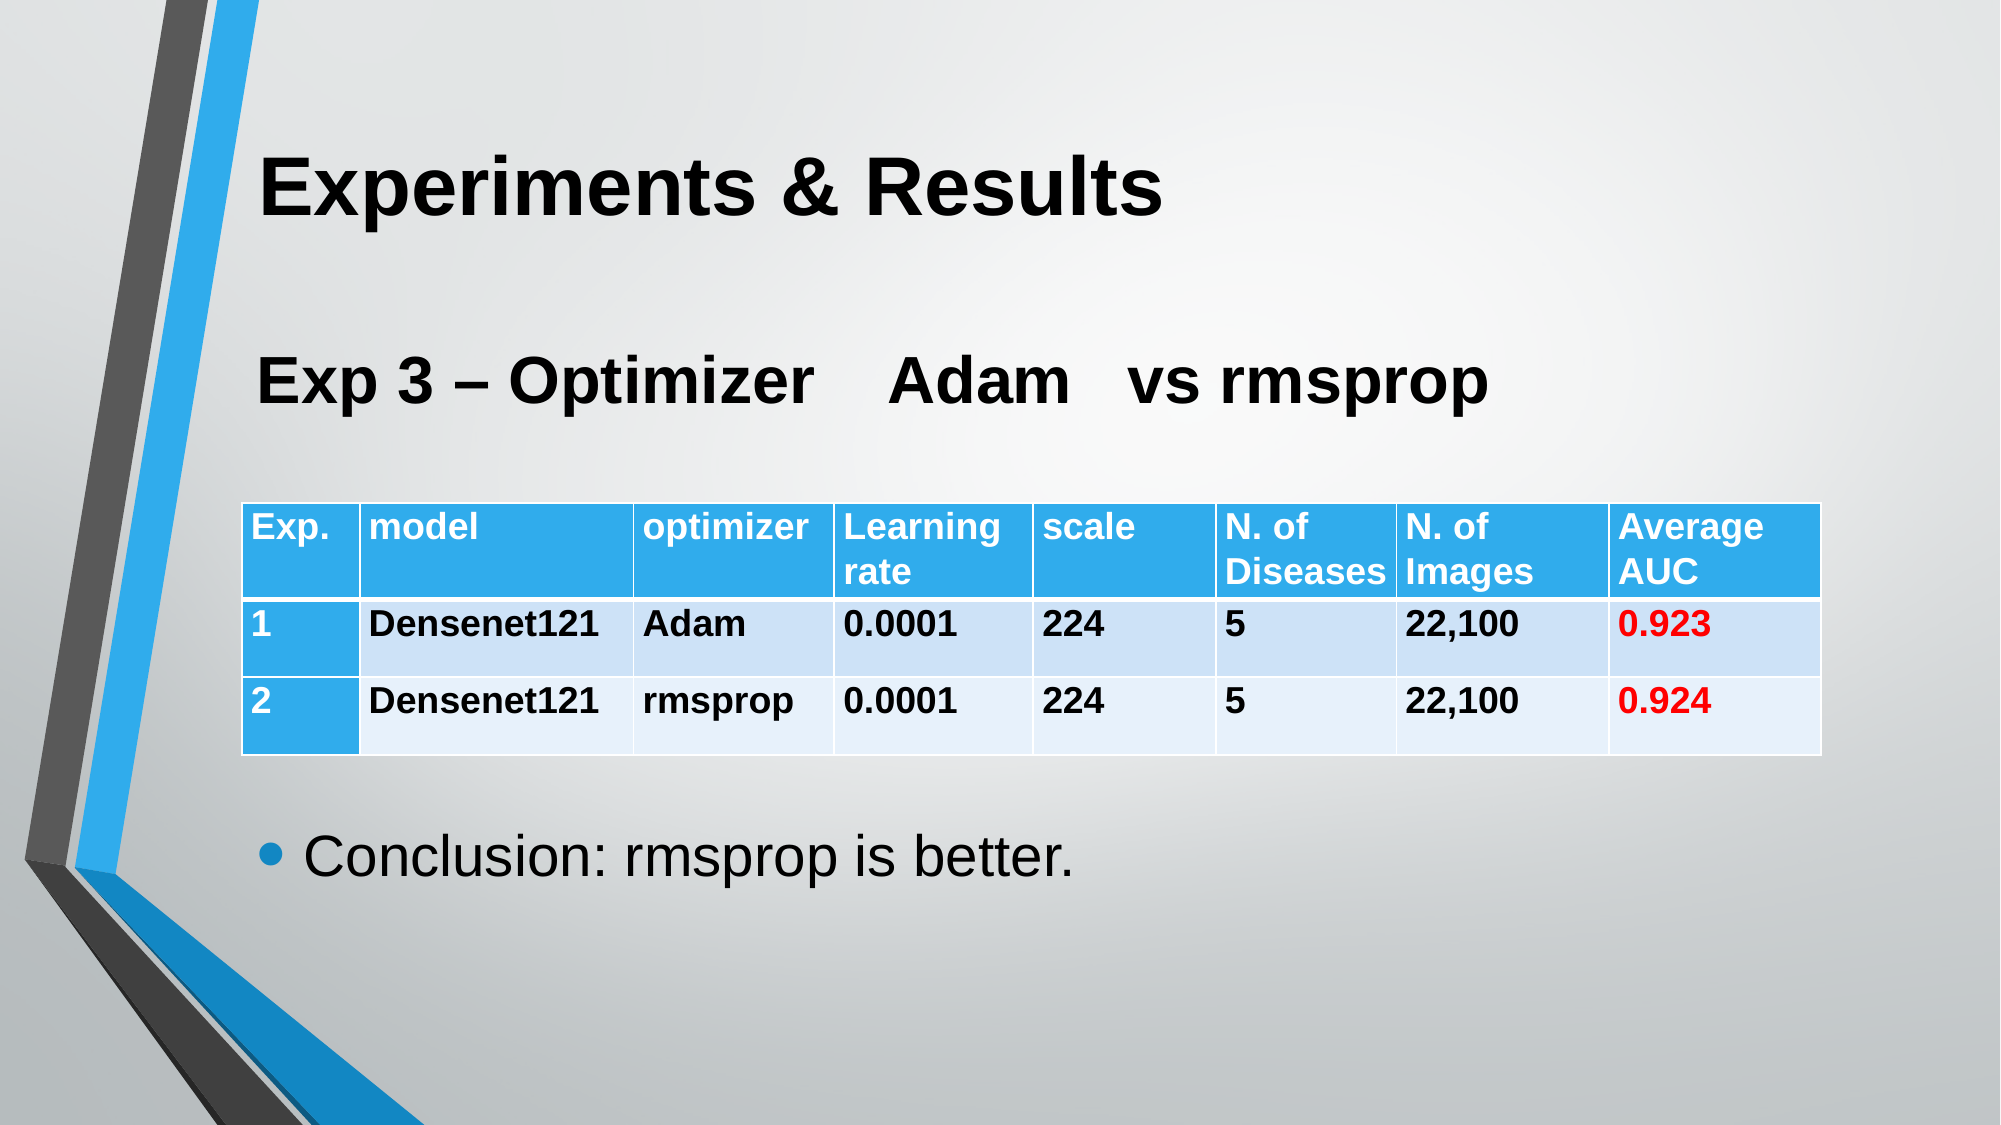

# Experiments & Results
Exp 3 – Optimizer    Adam   vs rmsprop
| Exp. | model | optimizer | Learning rate | scale | N. of Diseases | N. of Images | Average AUC |
| --- | --- | --- | --- | --- | --- | --- | --- |
| 1 | Densenet121 | Adam | 0.0001 | 224 | 5 | 22,100 | 0.923 |
| 2 | Densenet121 | rmsprop | 0.0001 | 224 | 5 | 22,100 | 0.924 |
Conclusion: rmsprop is better.